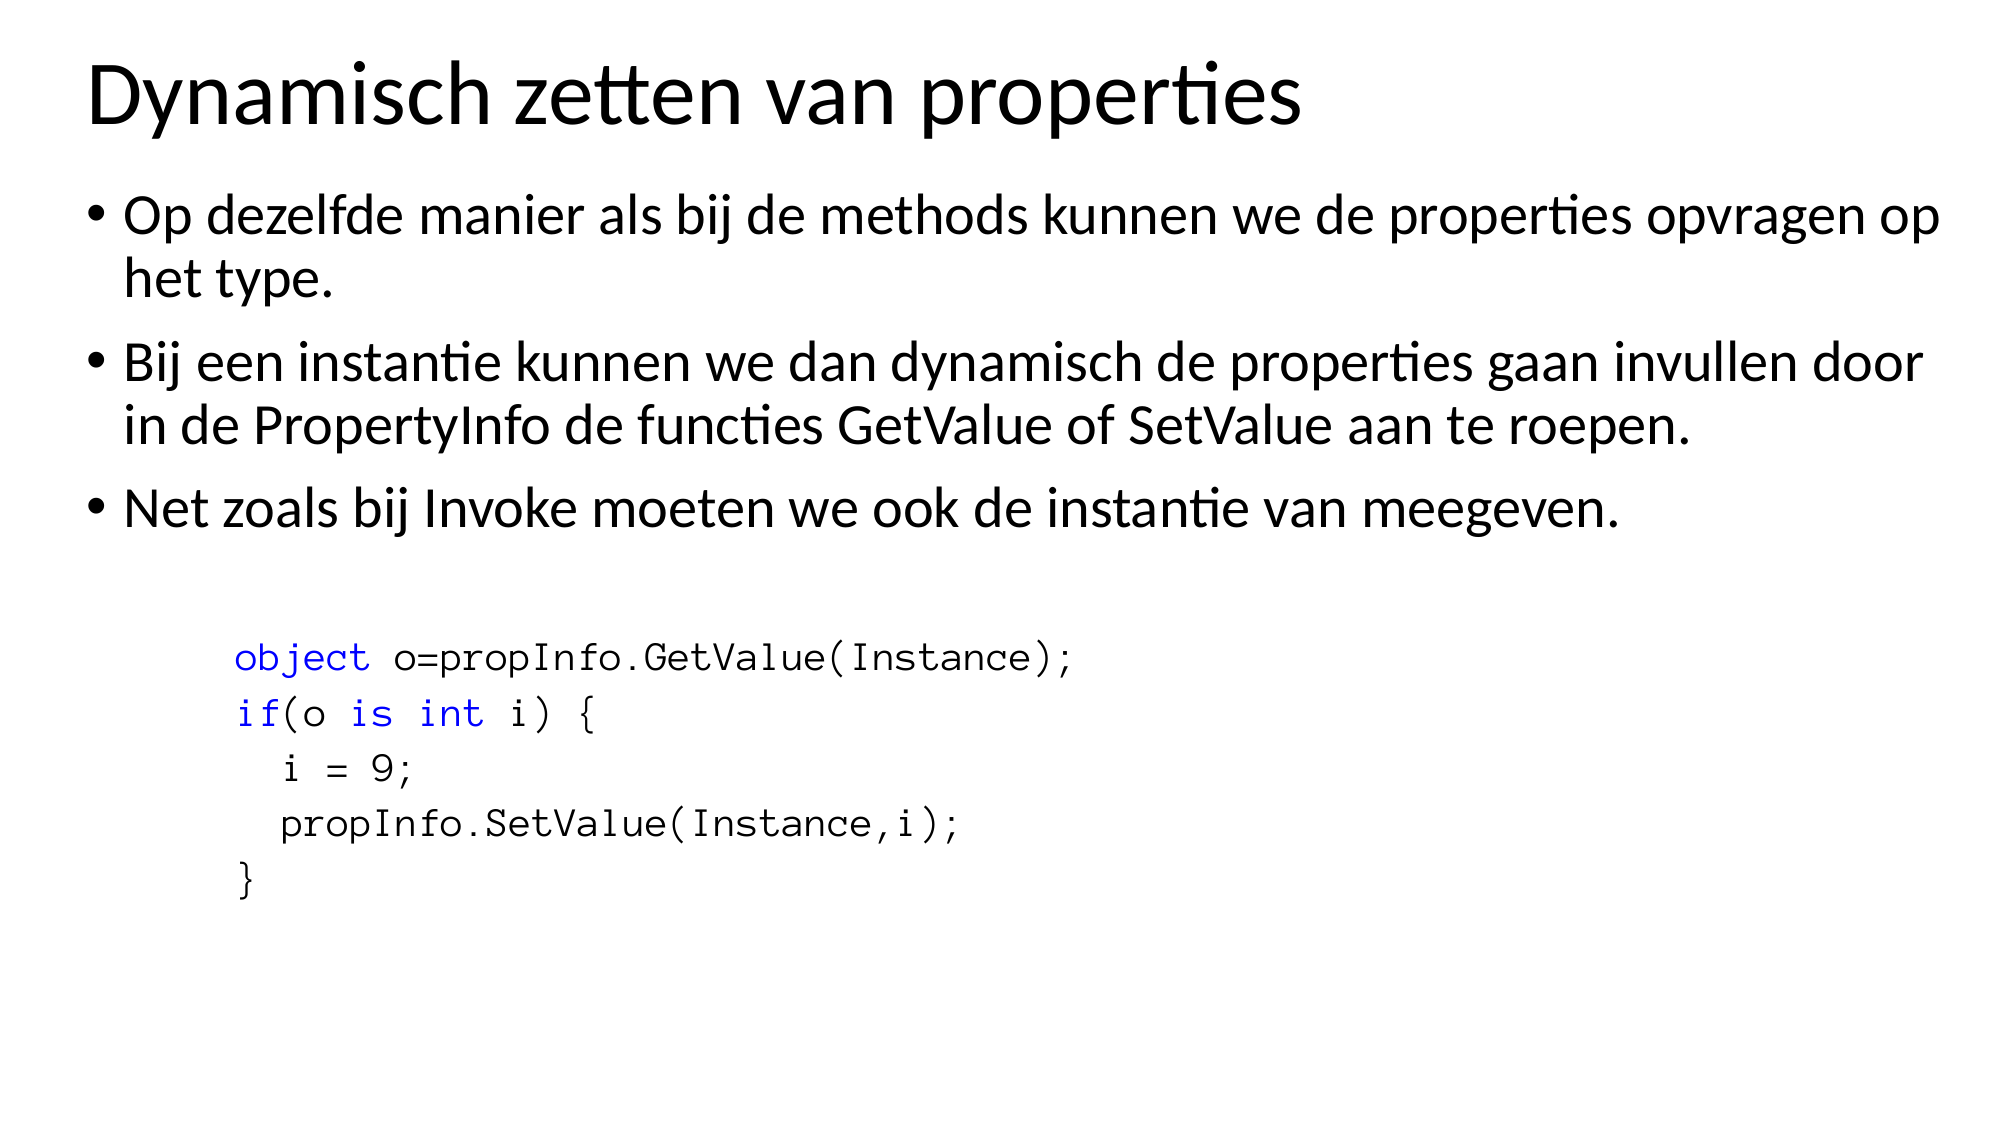

# Dynamisch zetten van properties
Op dezelfde manier als bij de methods kunnen we de properties opvragen op het type.
Bij een instantie kunnen we dan dynamisch de properties gaan invullen door in de PropertyInfo de functies GetValue of SetValue aan te roepen.
Net zoals bij Invoke moeten we ook de instantie van meegeven.

object o=propInfo.GetValue(Instance);
if(o is int i) {
  i = 9;
  propInfo.SetValue(Instance,i);
}